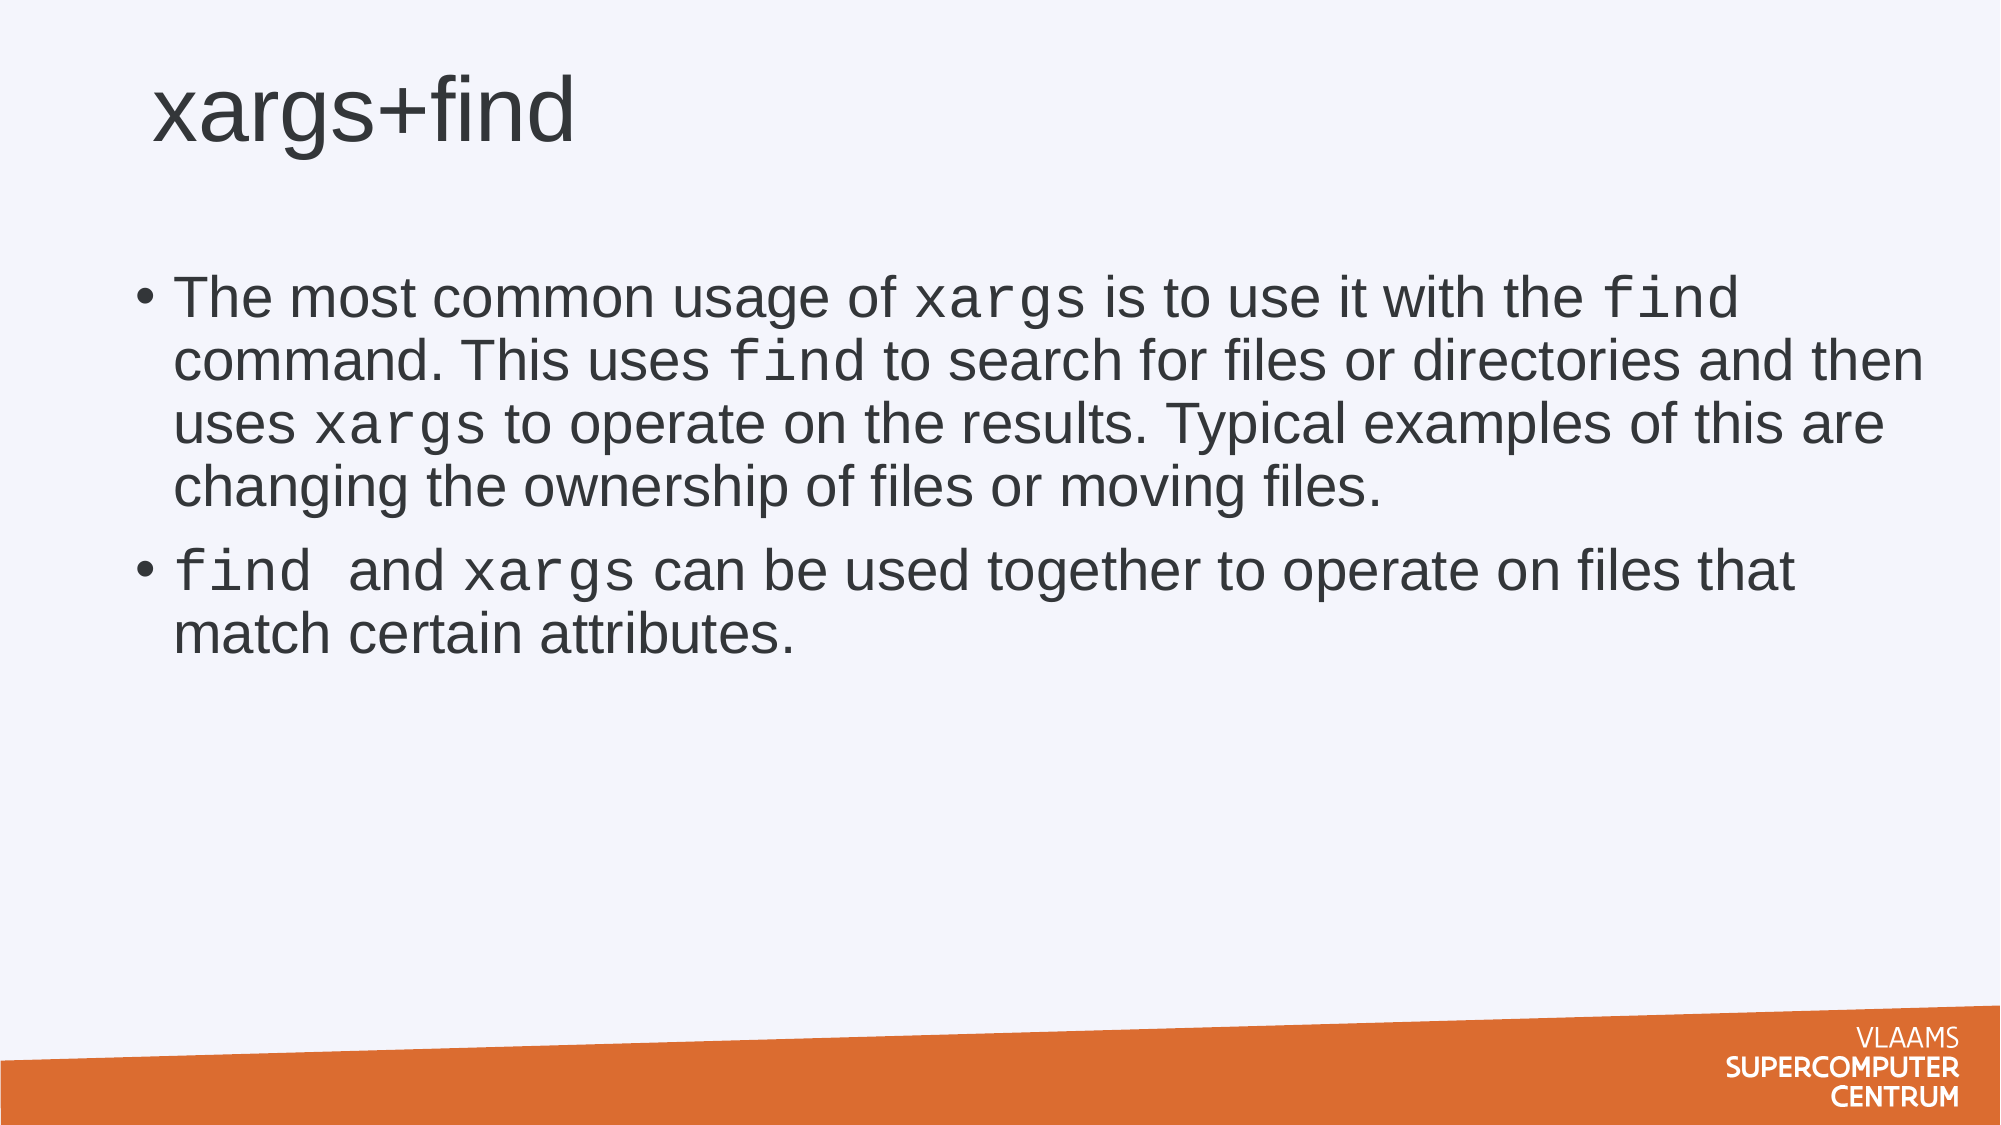

# xargs+find
The most common usage of xargs is to use it with the find command. This uses find to search for files or directories and then uses xargs to operate on the results. Typical examples of this are changing the ownership of files or moving files.
find and xargs can be used together to operate on files that match certain attributes.